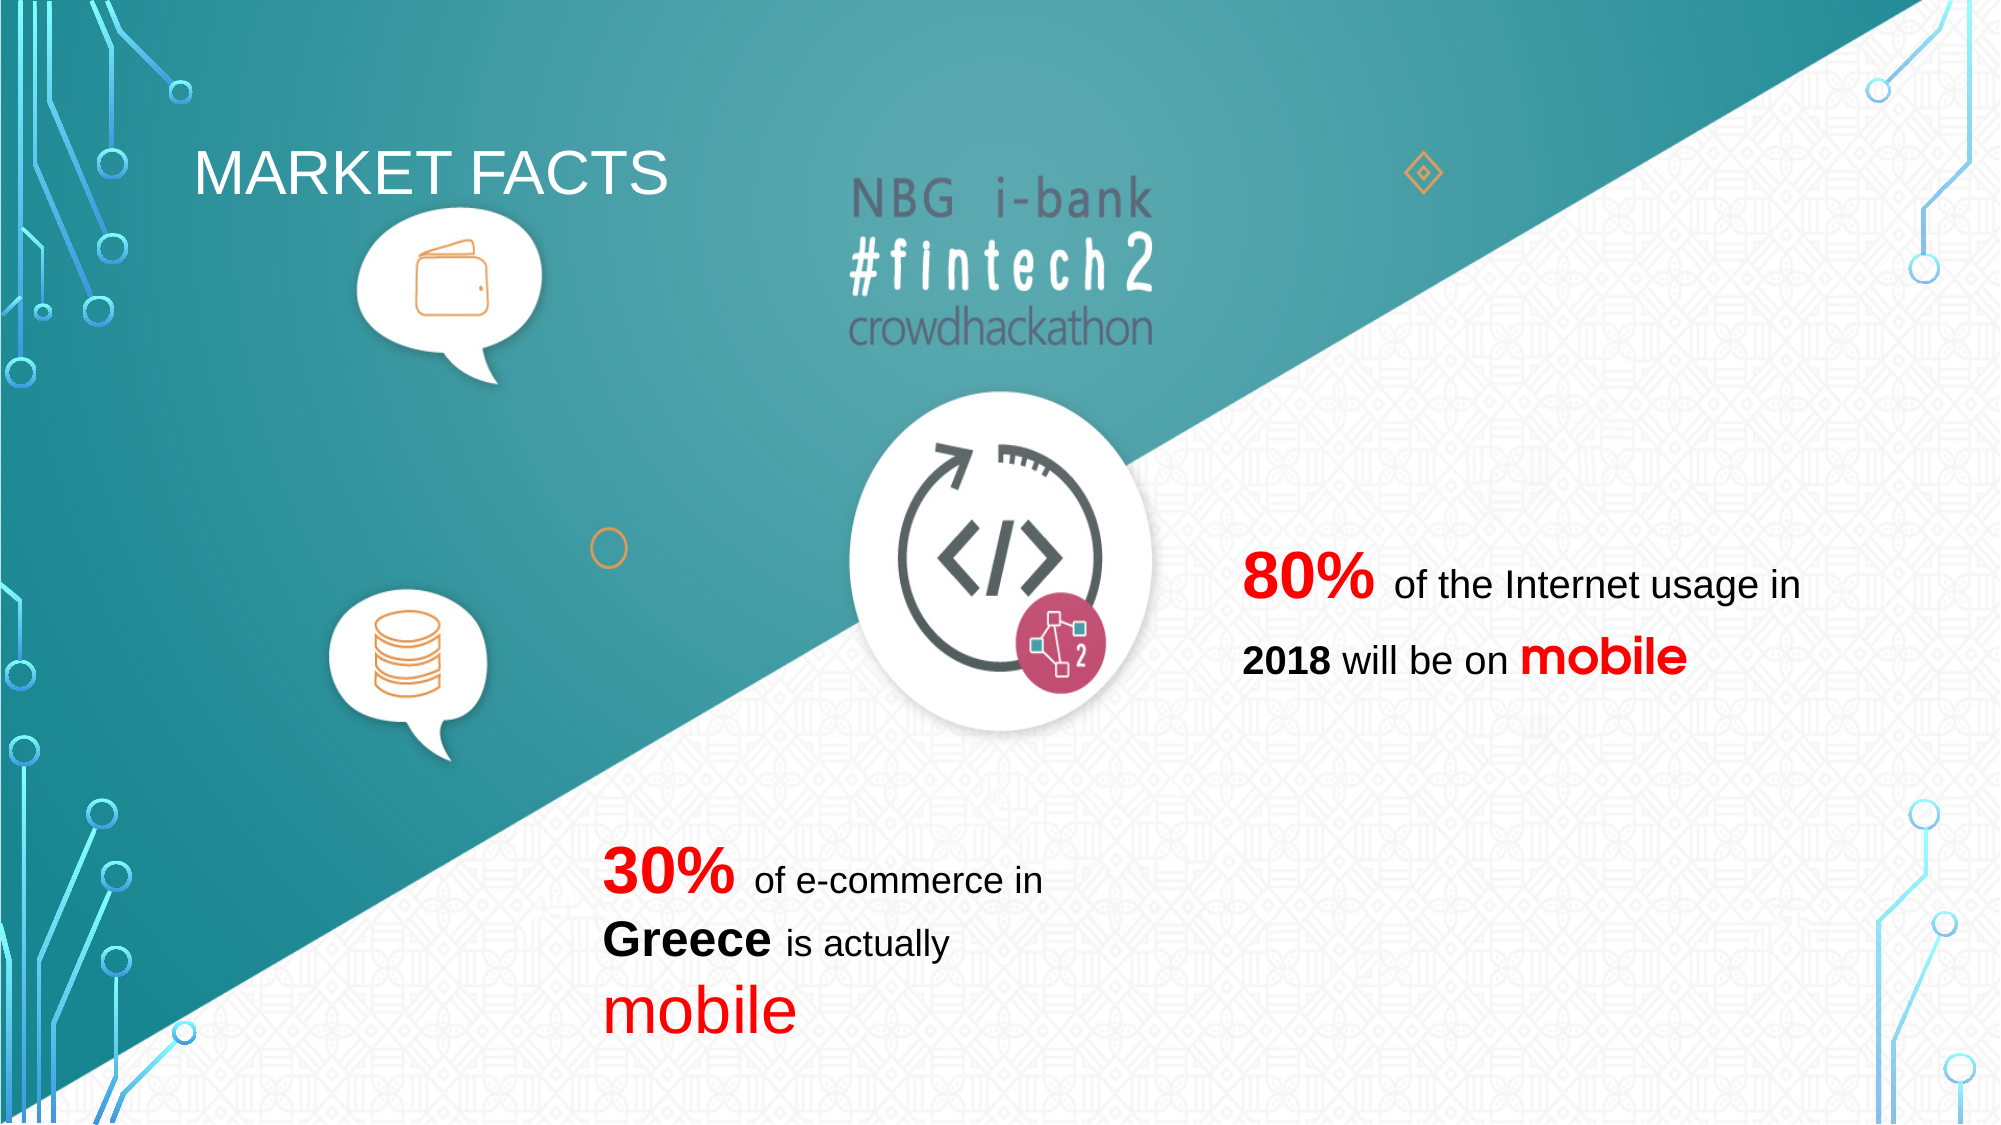

Market facts
80% of the Internet usage in 2018 will be on mobile

30% of e-commerce in Greece is actually mobile